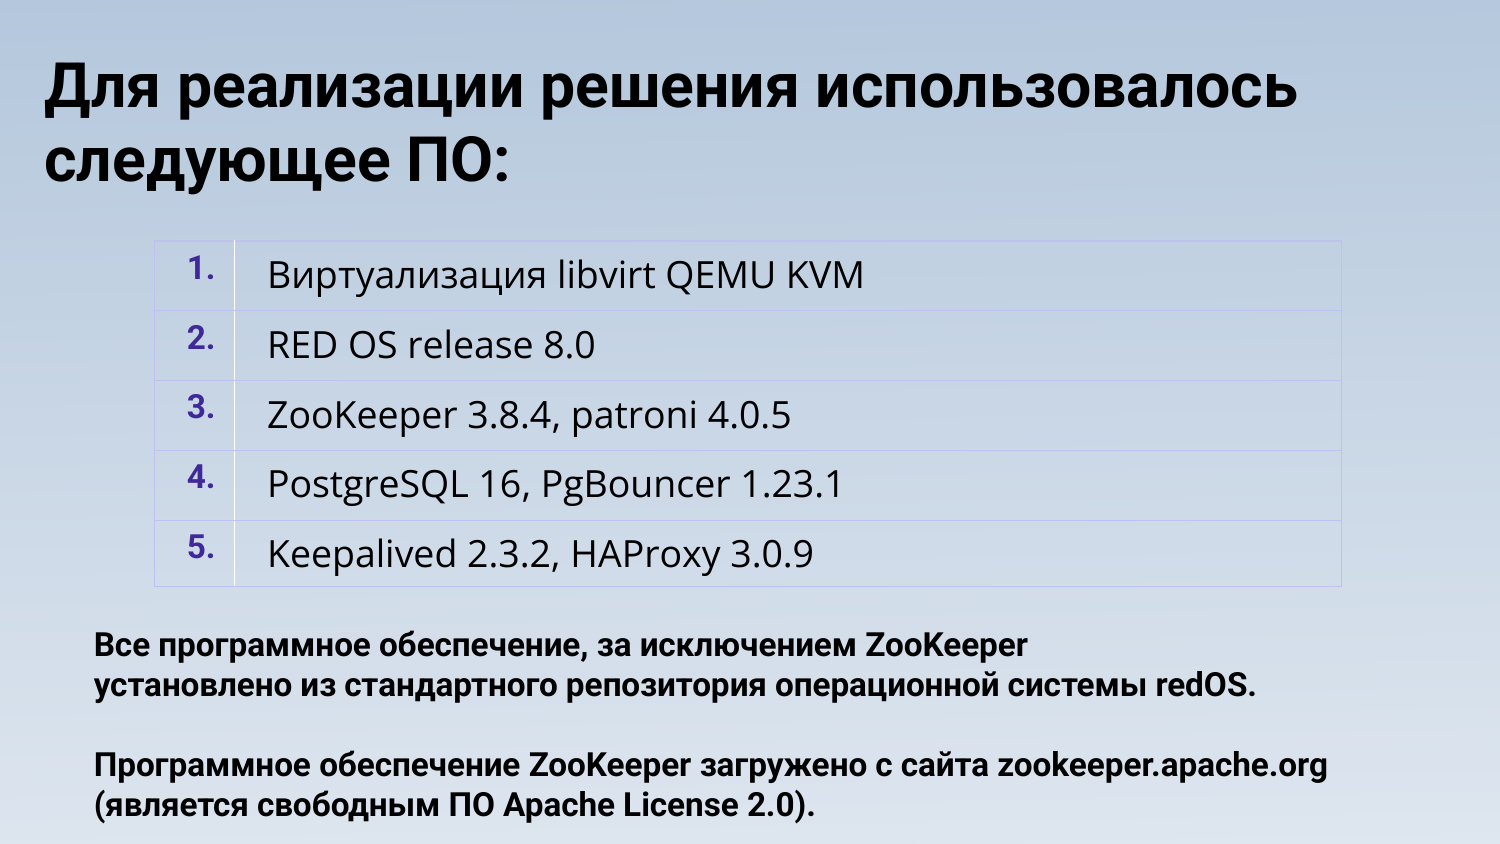

# Для реализации решения использовалось следующее ПО:

| 1. | Виртуализация libvirt QEMU KVM |
| --- | --- |
| 2. | RED OS release 8.0 |
| 3. | ZooKeeper 3.8.4, patroni 4.0.5 |
| 4. | PostgreSQL 16, PgBouncer 1.23.1 |
| 5. | Keepalived 2.3.2, HAProxy 3.0.9 |
Все программное обеспечение, за исключением ZooKeeper
установлено из стандартного репозитория операционной системы redOS.

Программное обеспечение ZooKeeper загружено с сайта zookeeper.apache.org
(является свободным ПО Apache License 2.0).